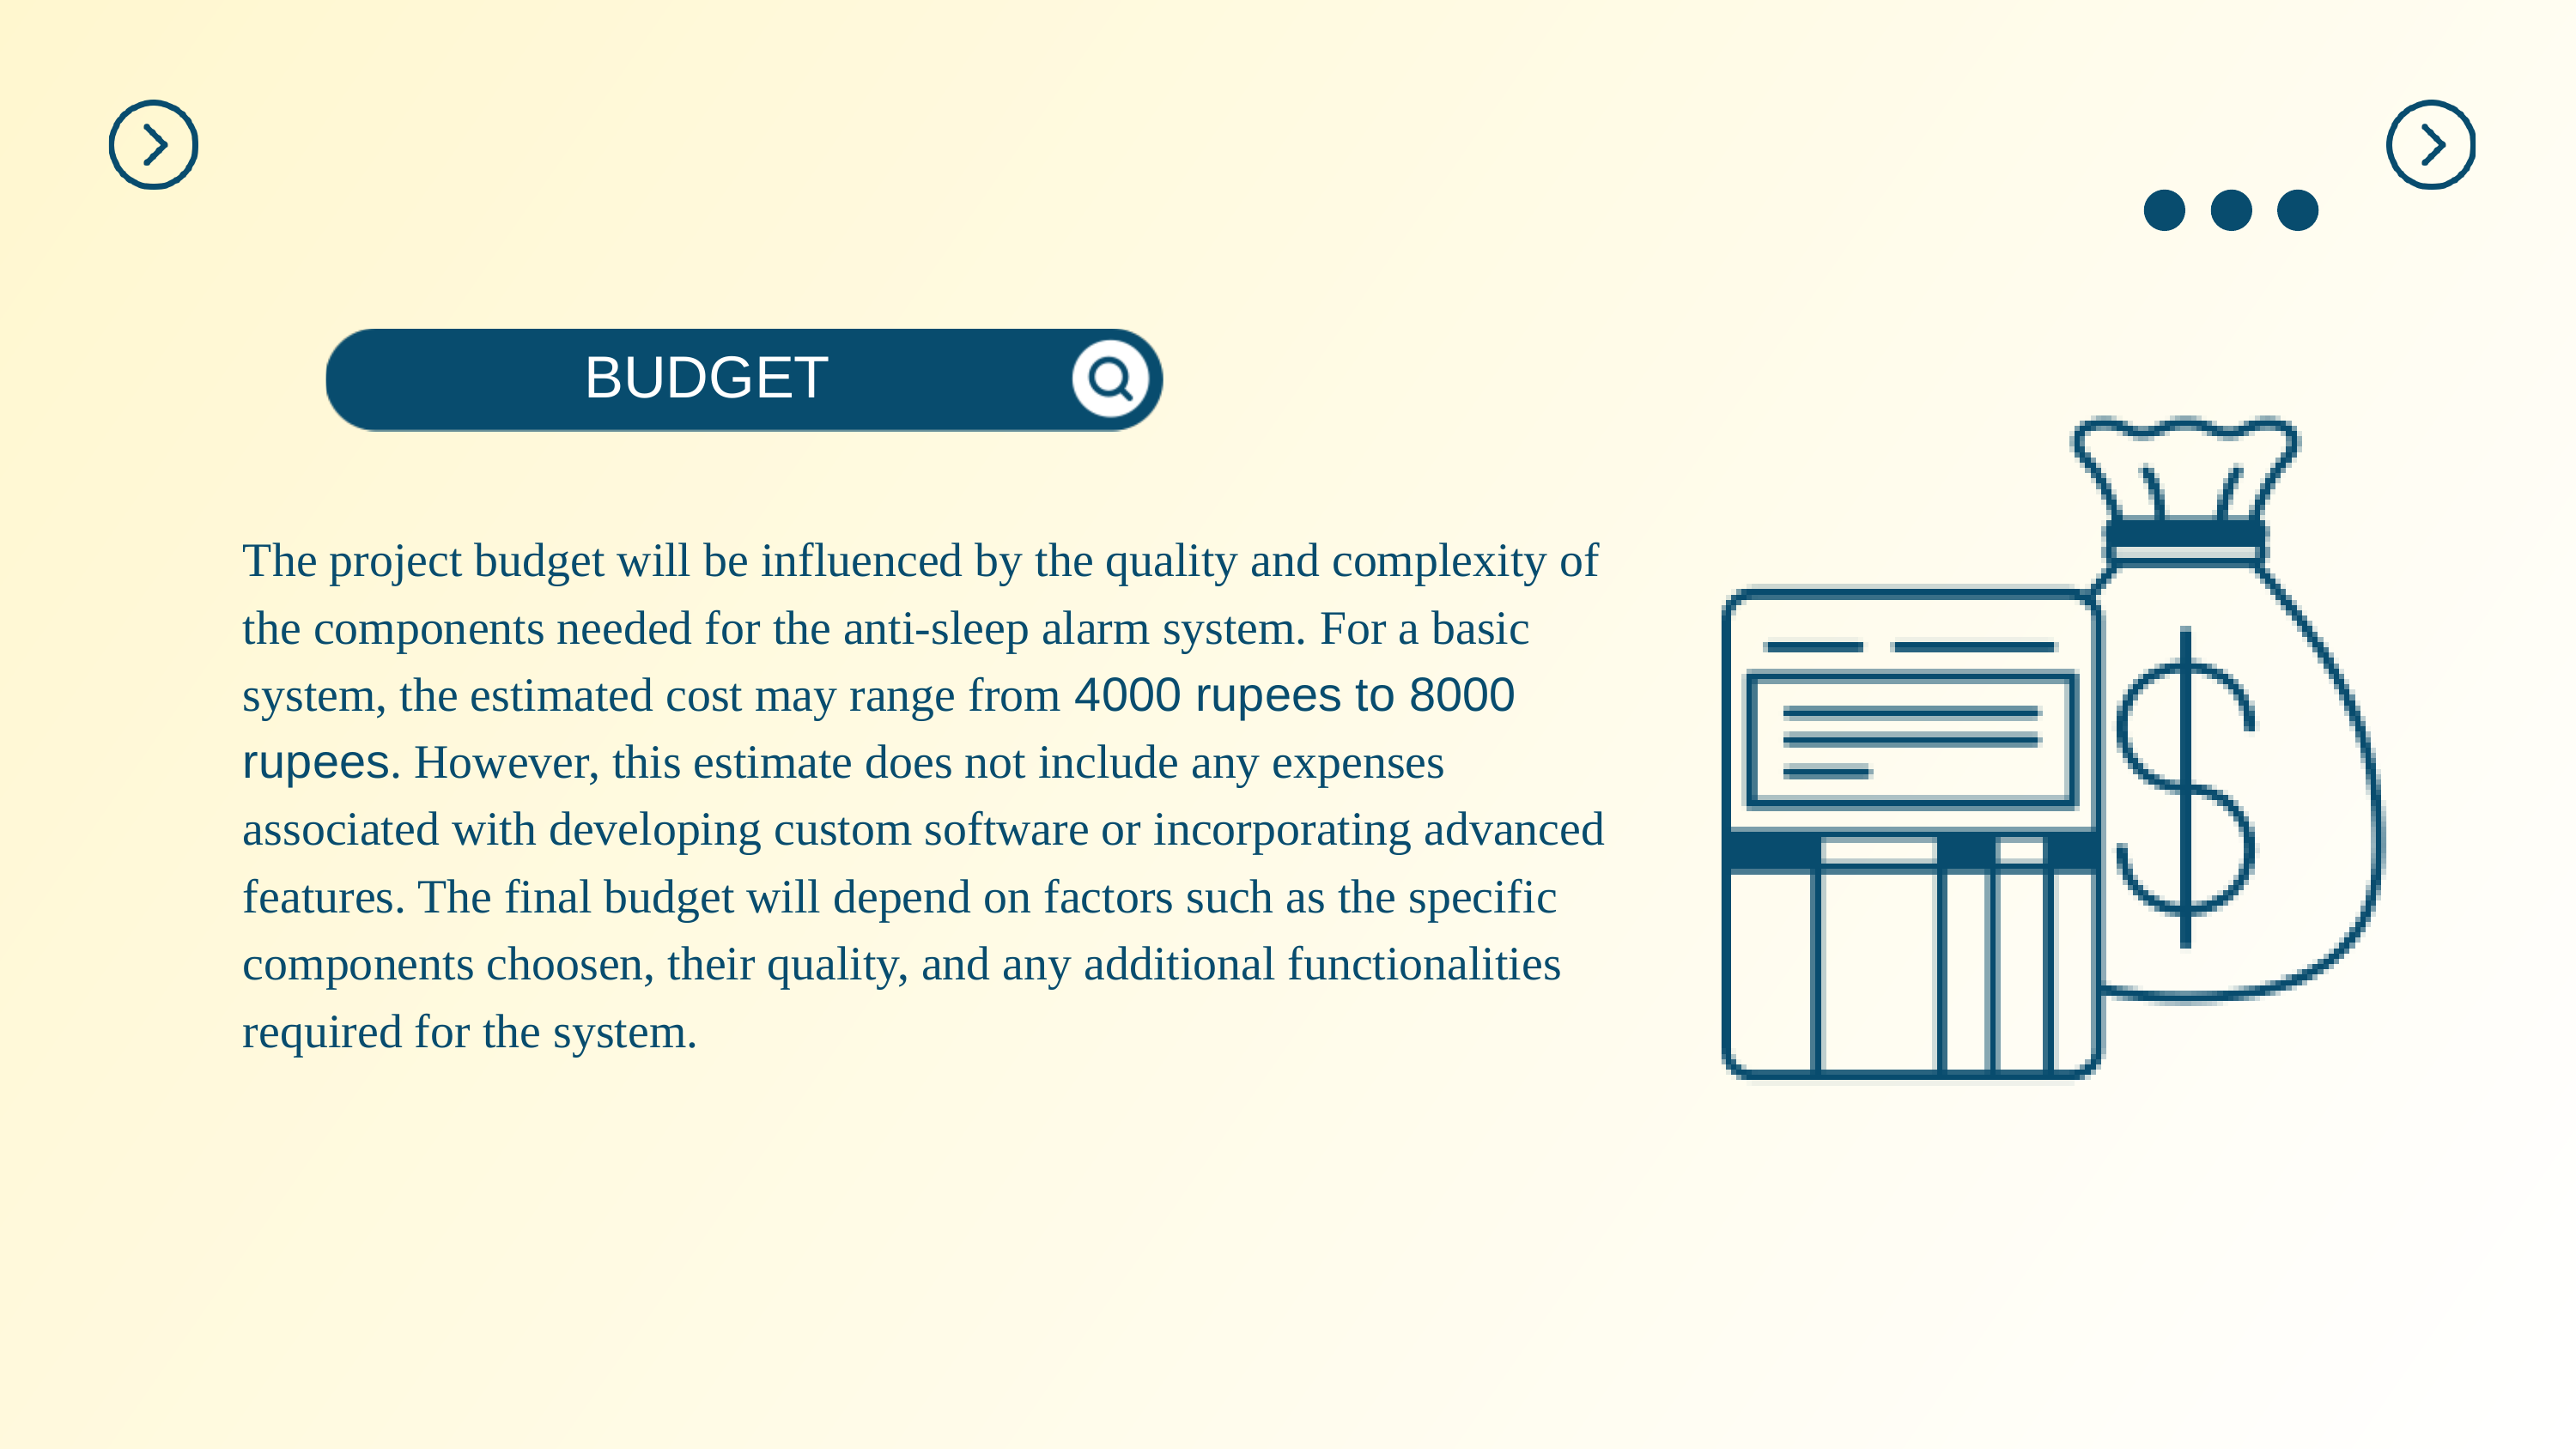

BUDGET

The project budget will be influenced by the quality and complexity of the components needed for the anti-sleep alarm system. For a basic system, the estimated cost may range from 4000 rupees to 8000 rupees. However, this estimate does not include any expenses associated with developing custom software or incorporating advanced features. The final budget will depend on factors such as the specific components choosen, their quality, and any additional functionalities required for the system.